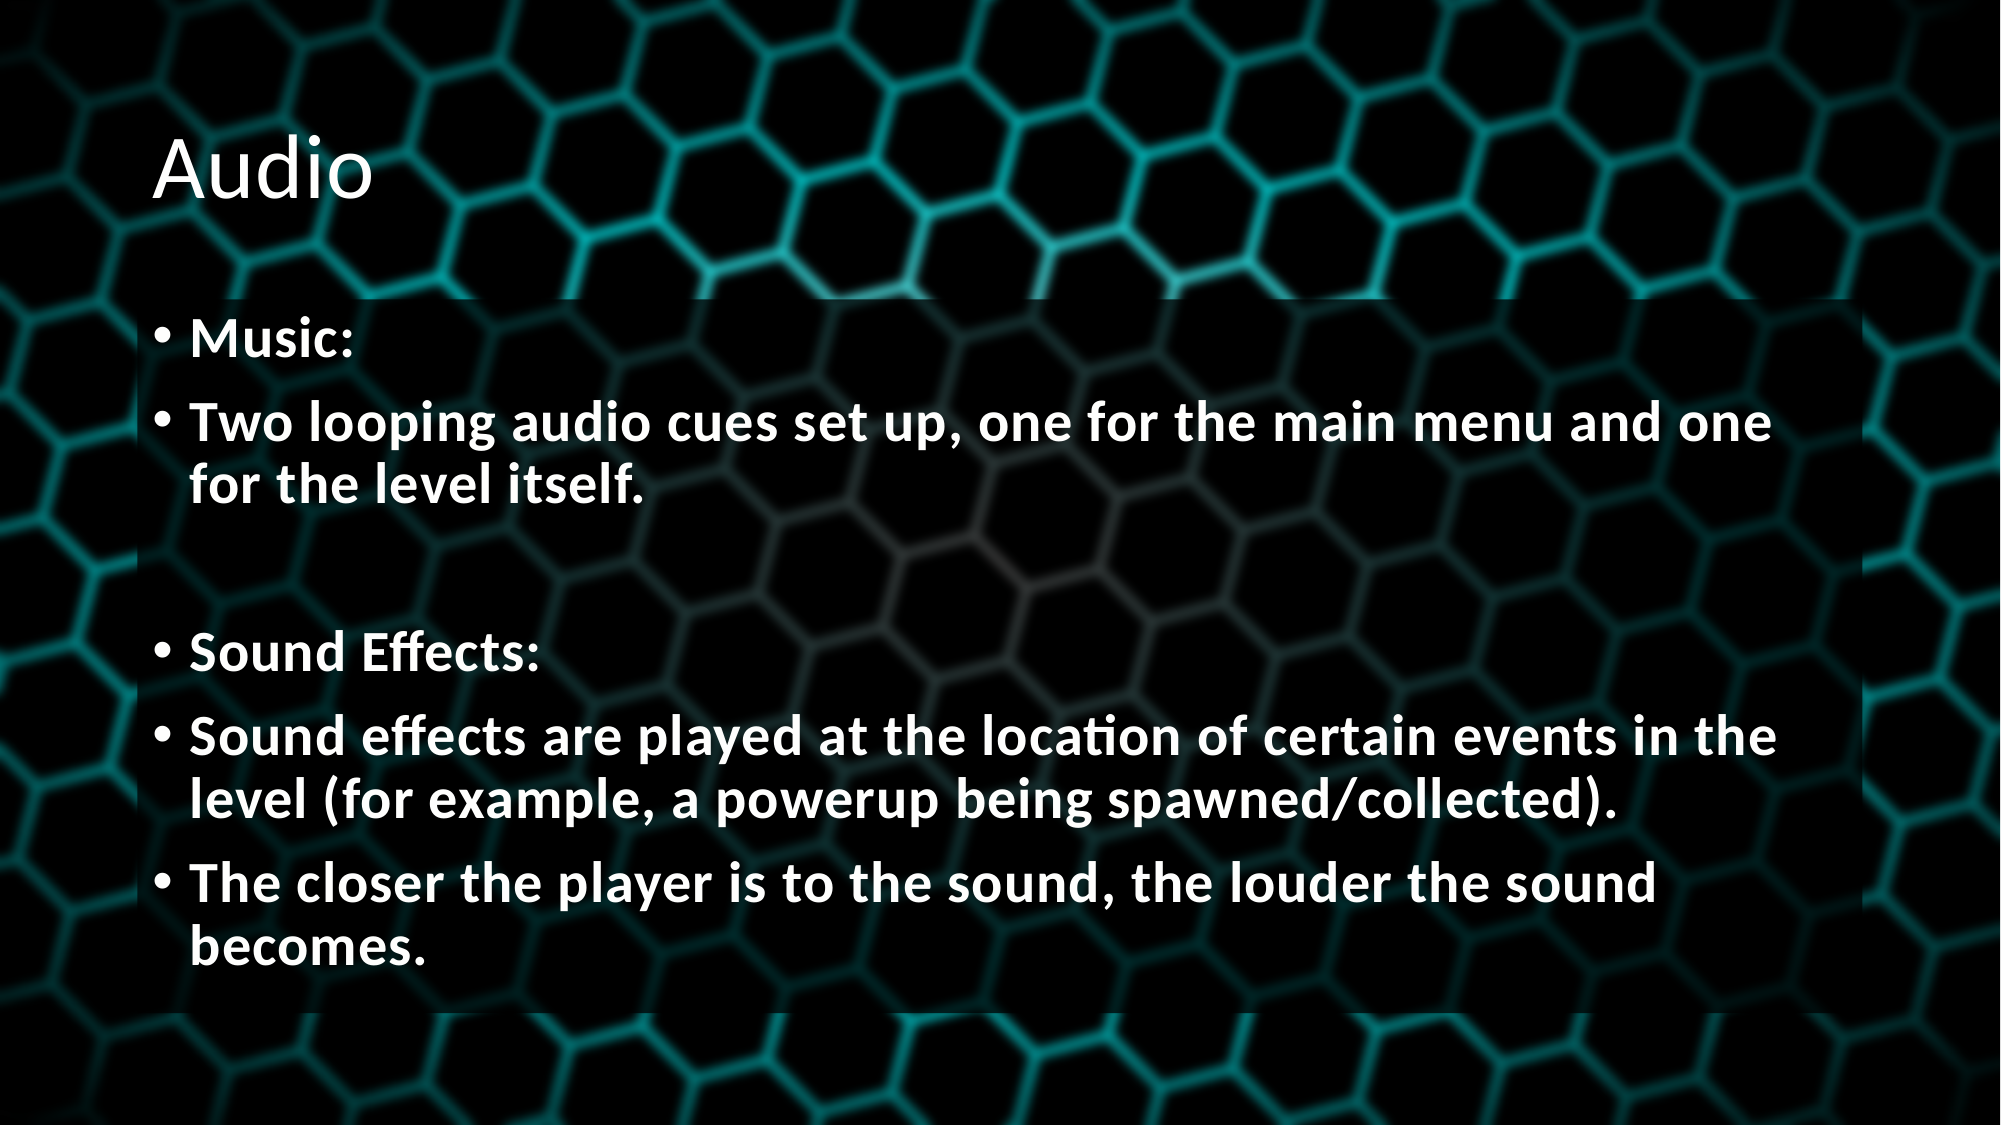

# Audio
Music:
Two looping audio cues set up, one for the main menu and one for the level itself.

Sound Effects:
Sound effects are played at the location of certain events in the level (for example, a powerup being spawned/collected).
The closer the player is to the sound, the louder the sound becomes.